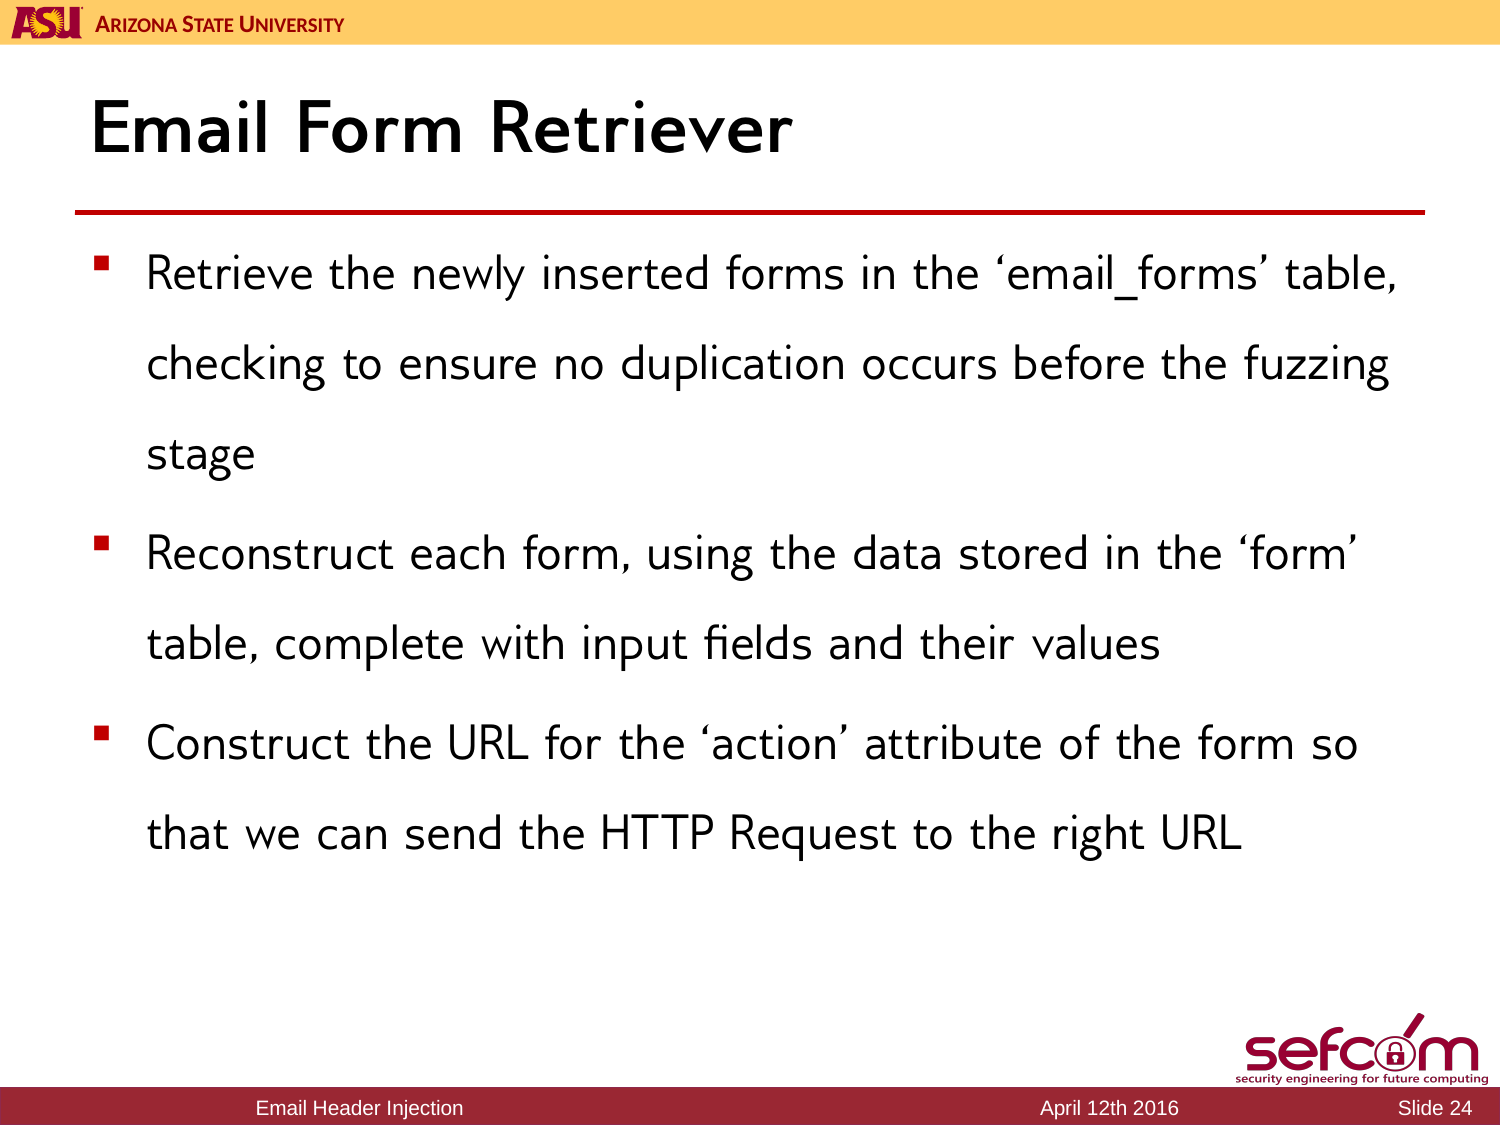

# Email Form Retriever
Retrieve the newly inserted forms in the ‘email_forms’ table, checking to ensure no duplication occurs before the fuzzing stage
Reconstruct each form, using the data stored in the ‘form’ table, complete with input fields and their values
Construct the URL for the ‘action’ attribute of the form so that we can send the HTTP Request to the right URL
Email Header Injection
April 12th 2016
Slide 24